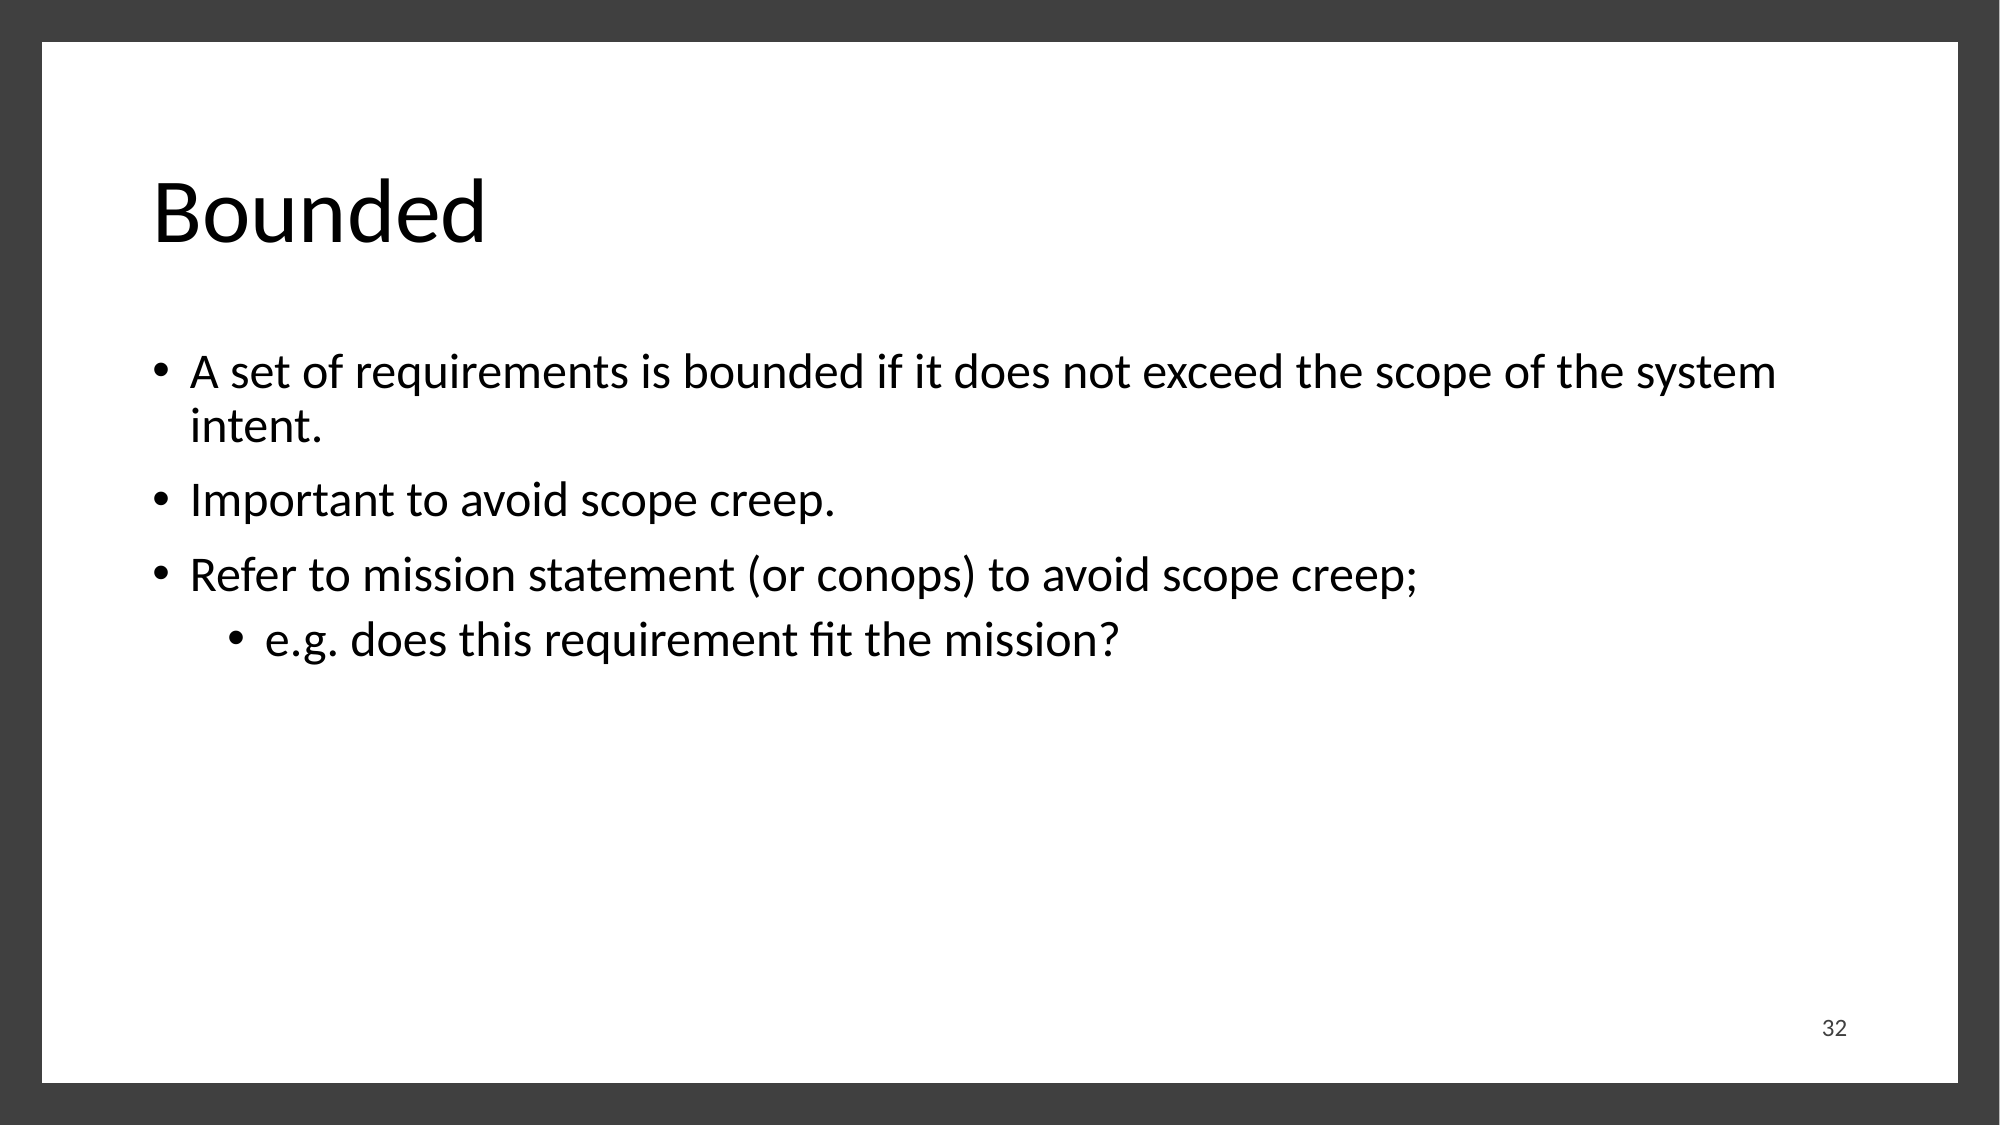

# Bounded
A set of requirements is bounded if it does not exceed the scope of the system intent.
Important to avoid scope creep.
Refer to mission statement (or conops) to avoid scope creep;
e.g. does this requirement fit the mission?
32